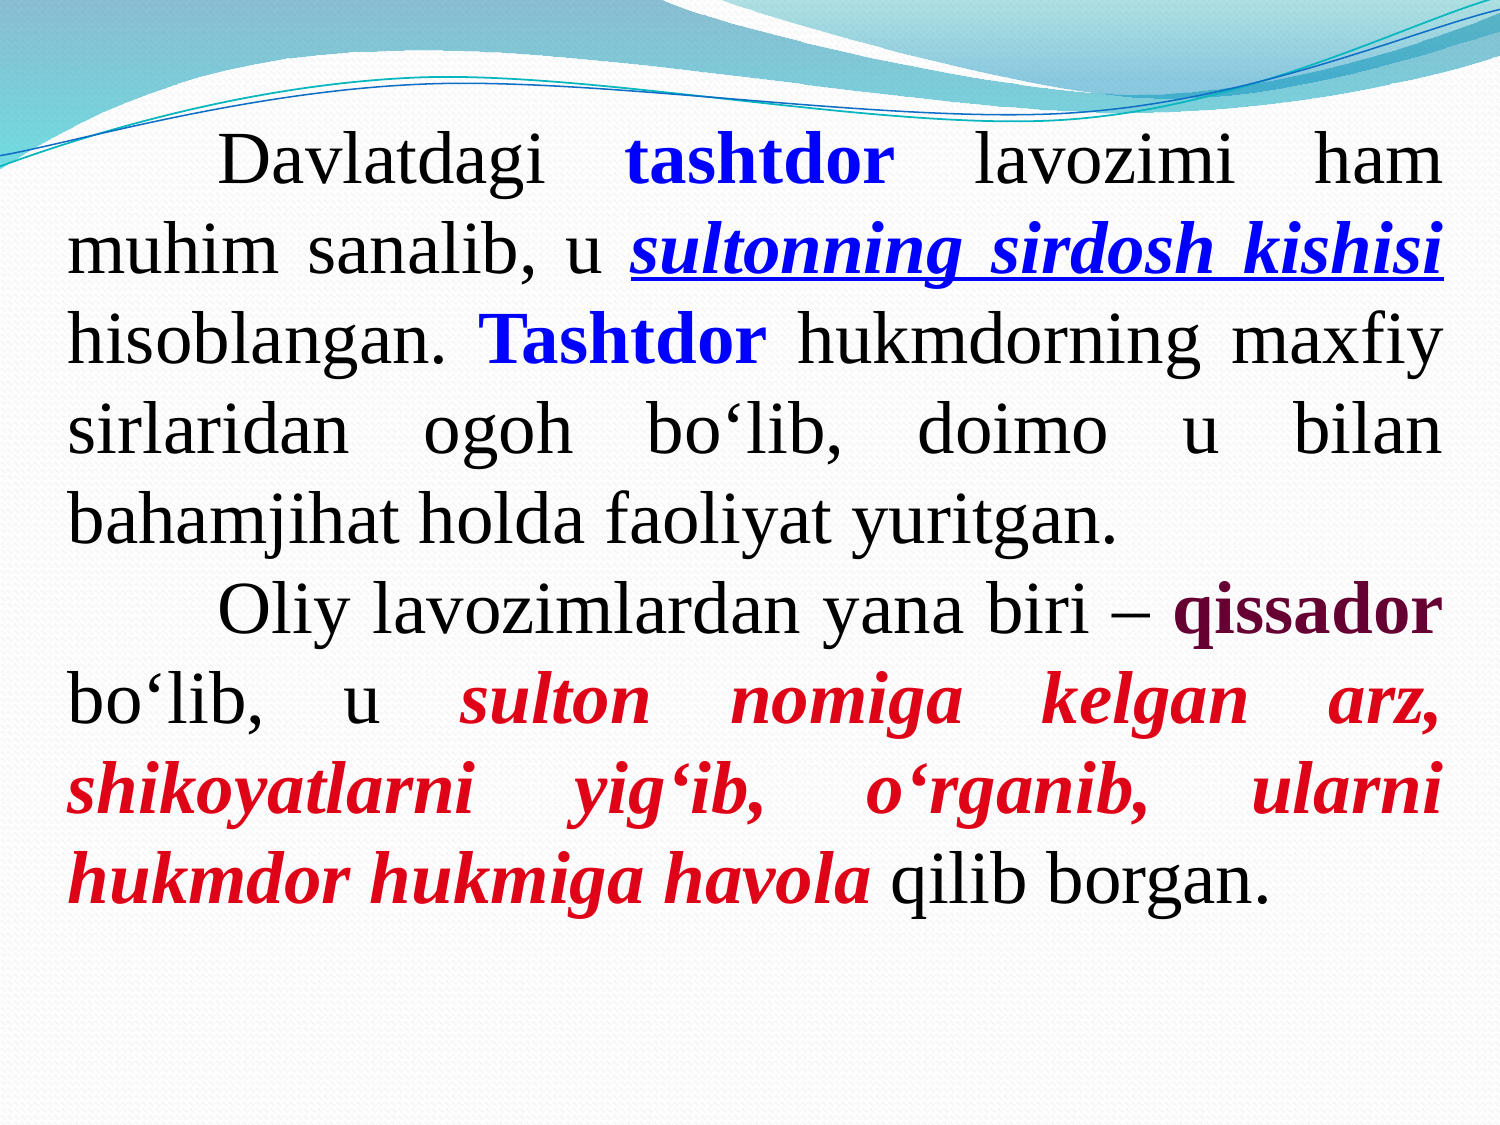

Davlatdagi tashtdor lavozimi ham muhim sanalib, u sultonning sirdosh kishisi hisoblangan. Tashtdor hukmdorning maxfiy sirlaridan ogoh bo‘lib, doimo u bilan bahamjihat holda faoliyat yuritgan.
	Oliy lavozimlardan yana biri – qissador bo‘lib, u sulton nomiga kelgan arz, shikoyatlarni yig‘ib, o‘rganib, ularni hukmdor hukmiga havola qilib borgan.